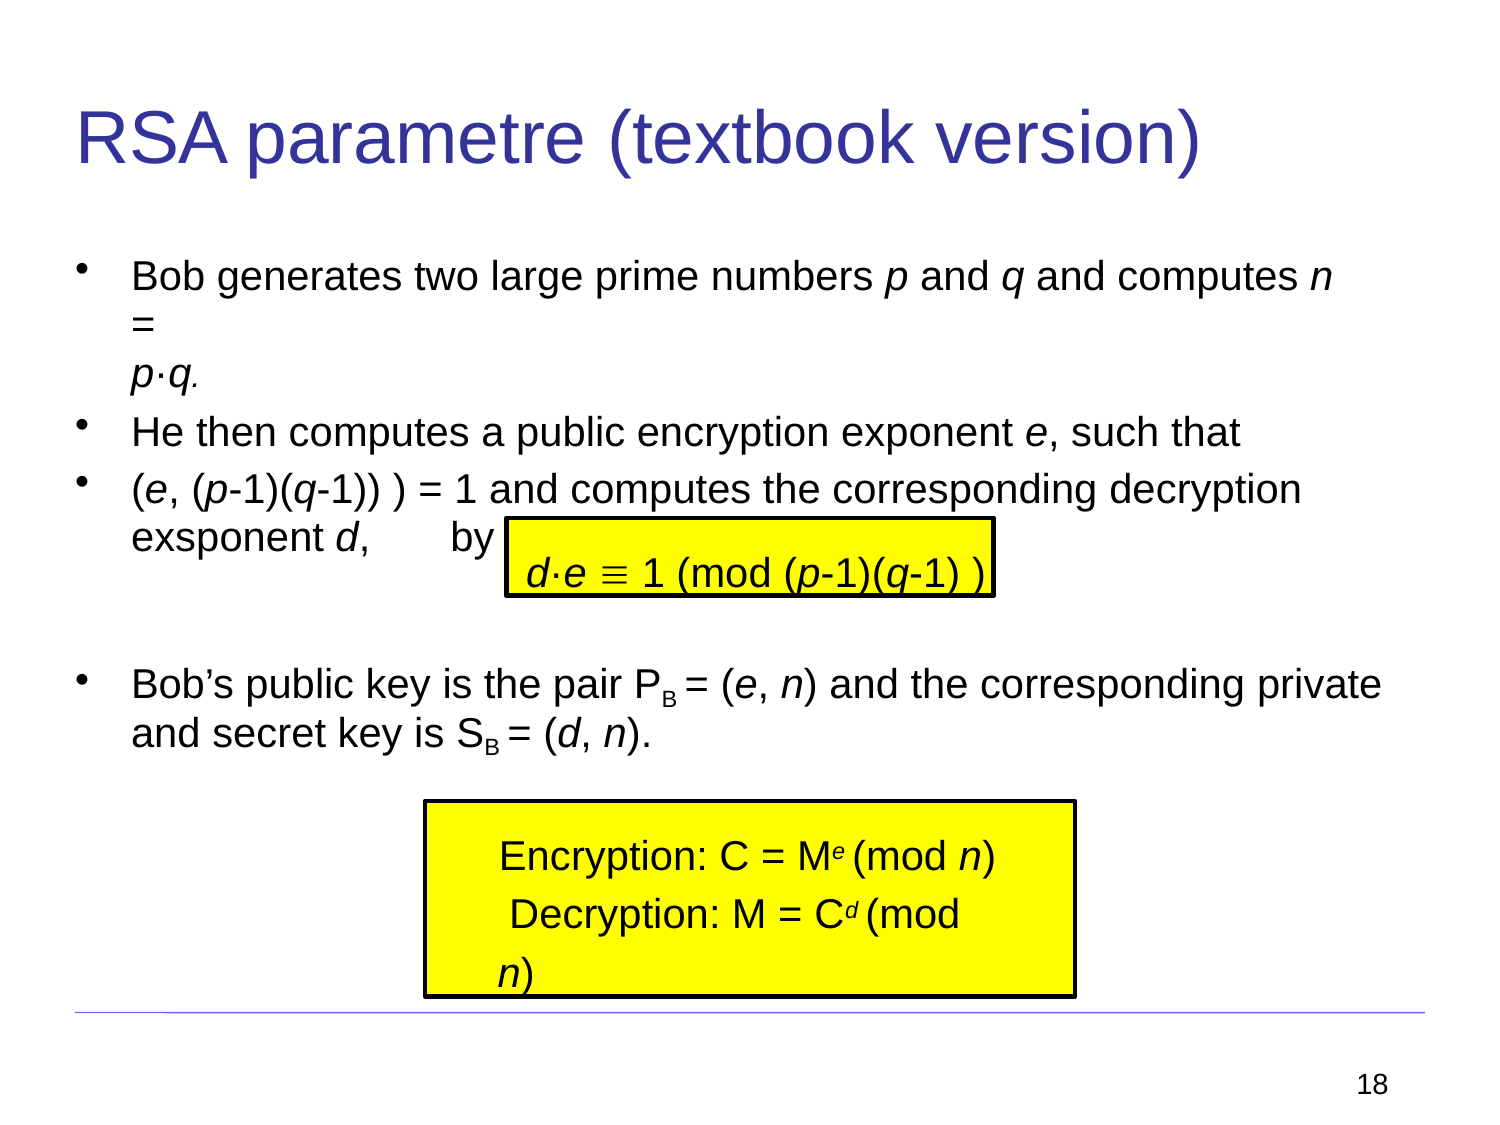

# RSA parametre (textbook version)
Bob generates two large prime numbers p and q and computes n =
p·q.
He then computes a public encryption exponent e, such that
(e, (p-1)(q-1)) ) = 1 and computes the corresponding decryption
exsponent d,	by solving:
d·e ≡ 1 (mod (p-1)(q-1) )
Bob’s public key is the pair PB = (e, n) and the corresponding private
and secret key is SB = (d, n).
Encryption: C = Me (mod n)  Decryption: M = Cd (mod n)
18